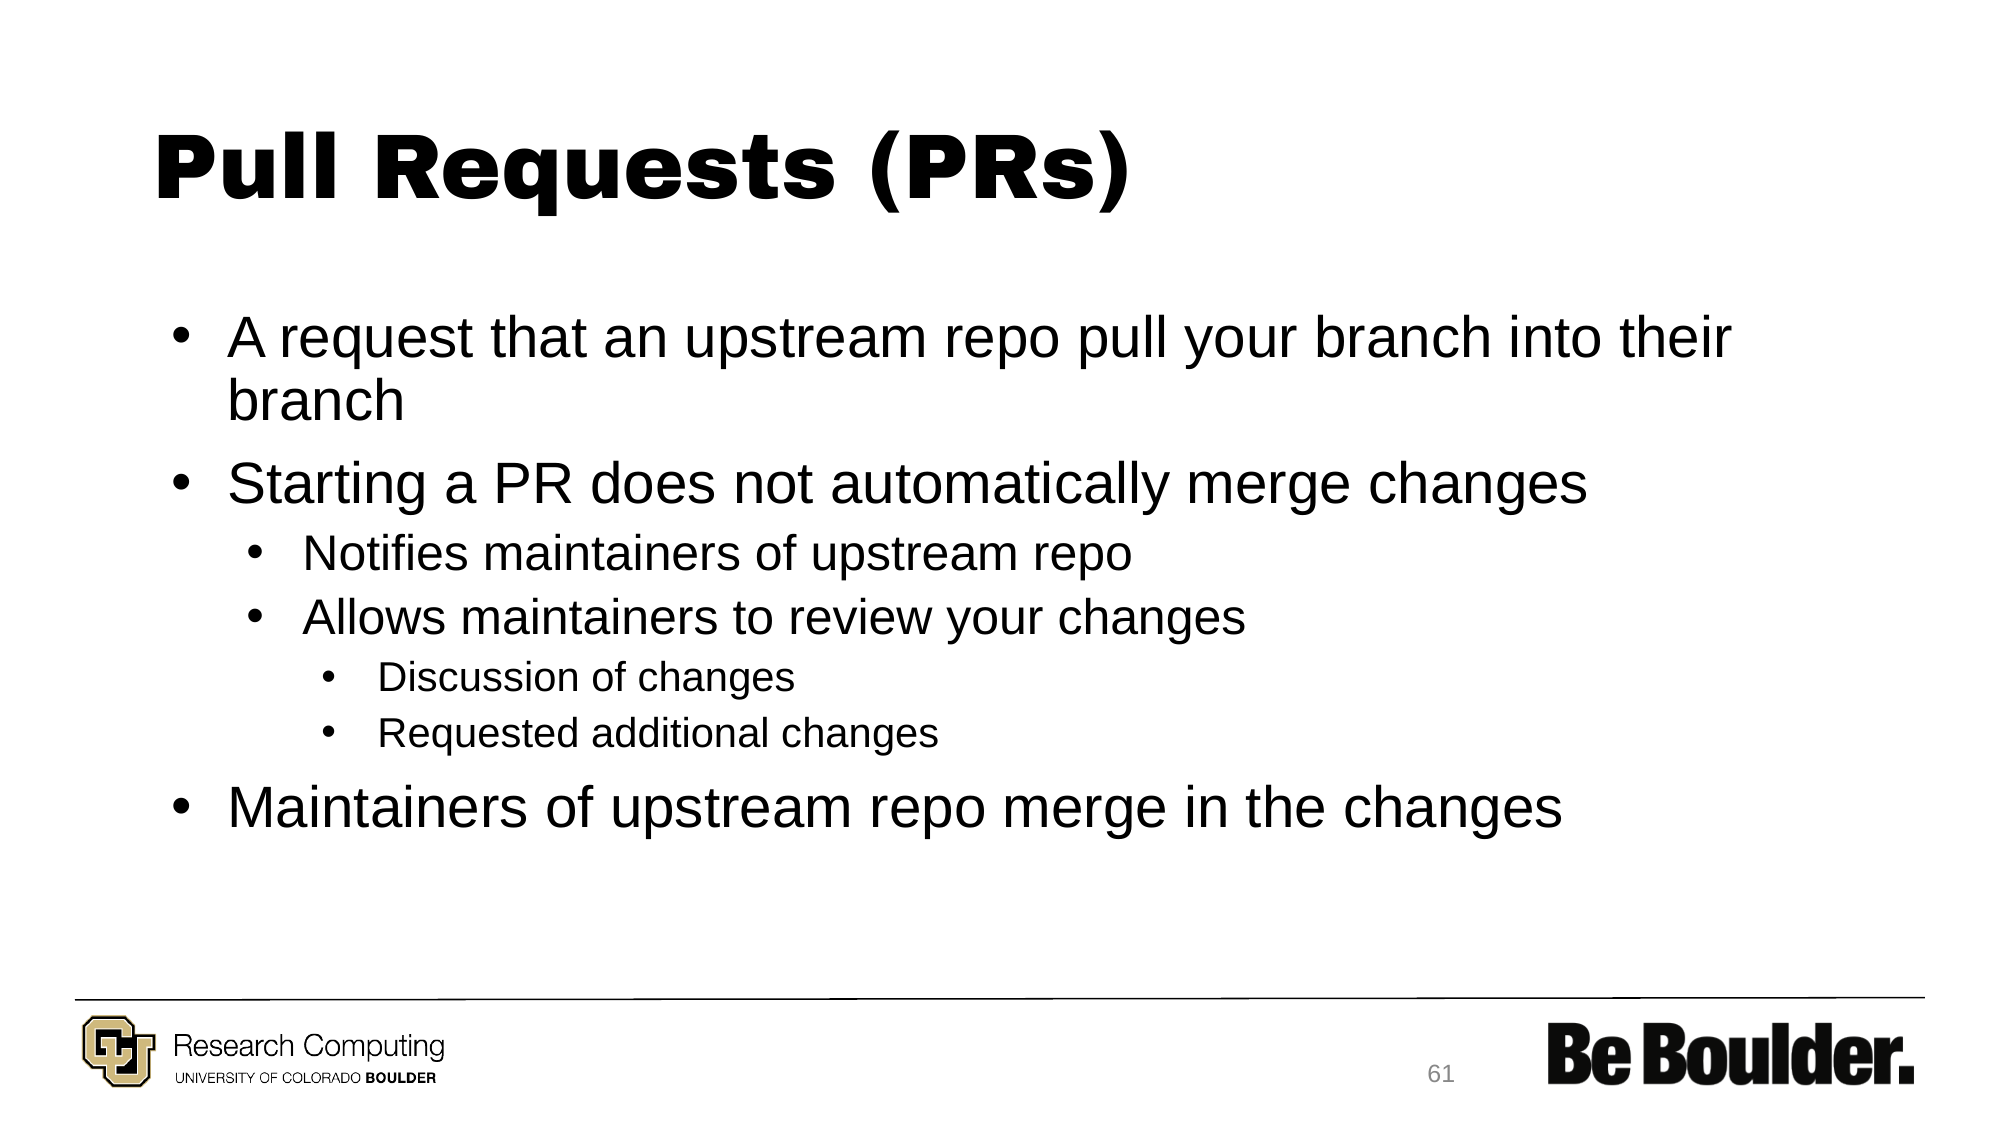

# Pull Requests (PRs)
A request that an upstream repo pull your branch into their branch
Starting a PR does not automatically merge changes
Notifies maintainers of upstream repo
Allows maintainers to review your changes
Discussion of changes
Requested additional changes
Maintainers of upstream repo merge in the changes

61